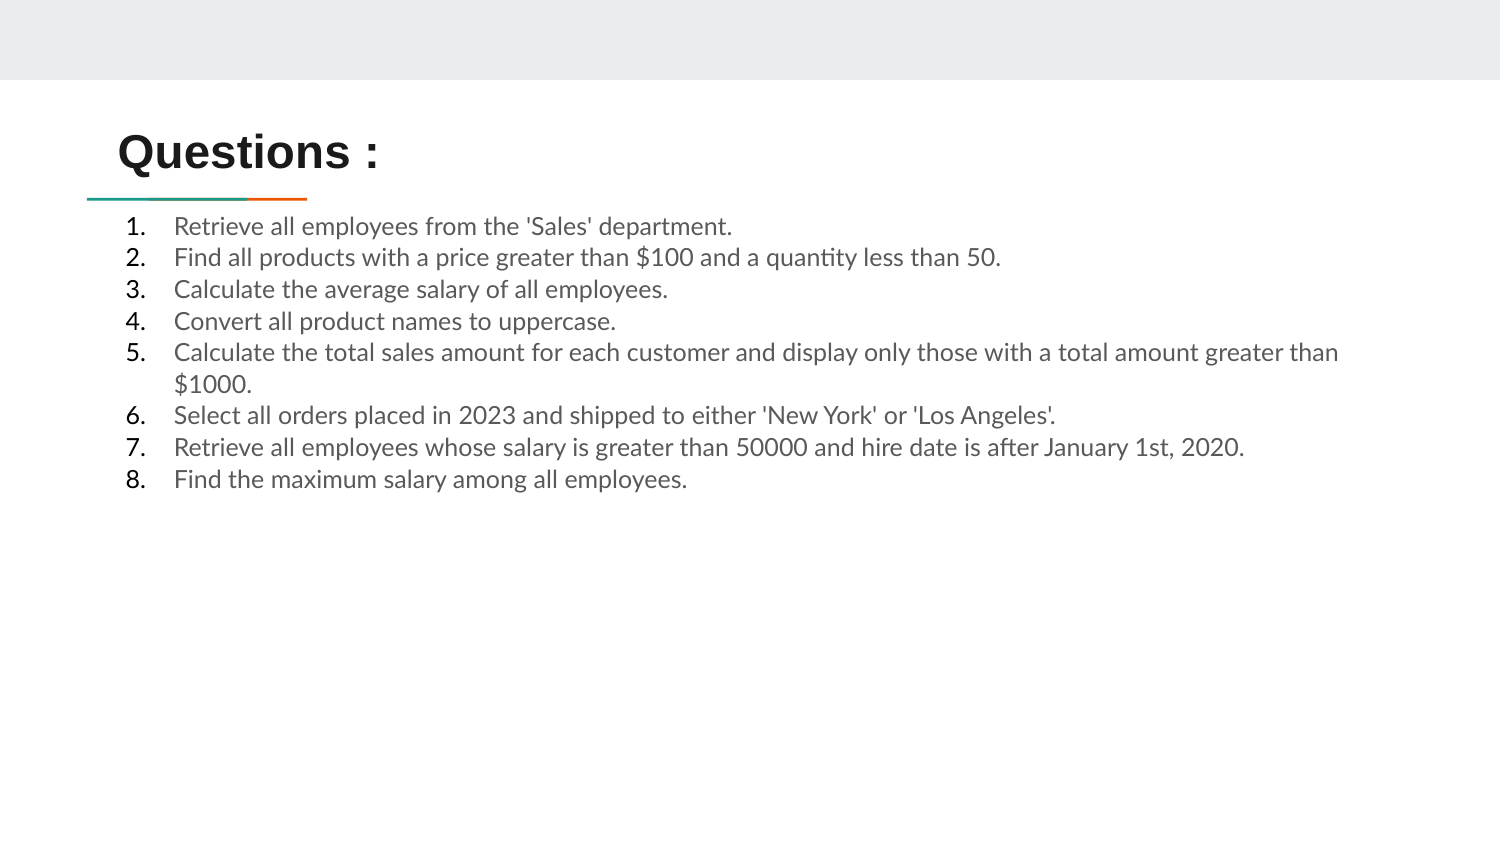

# Questions :
Retrieve all employees from the 'Sales' department.
Find all products with a price greater than $100 and a quantity less than 50.
Calculate the average salary of all employees.
Convert all product names to uppercase.
Calculate the total sales amount for each customer and display only those with a total amount greater than $1000.
Select all orders placed in 2023 and shipped to either 'New York' or 'Los Angeles'.
Retrieve all employees whose salary is greater than 50000 and hire date is after January 1st, 2020.
Find the maximum salary among all employees.